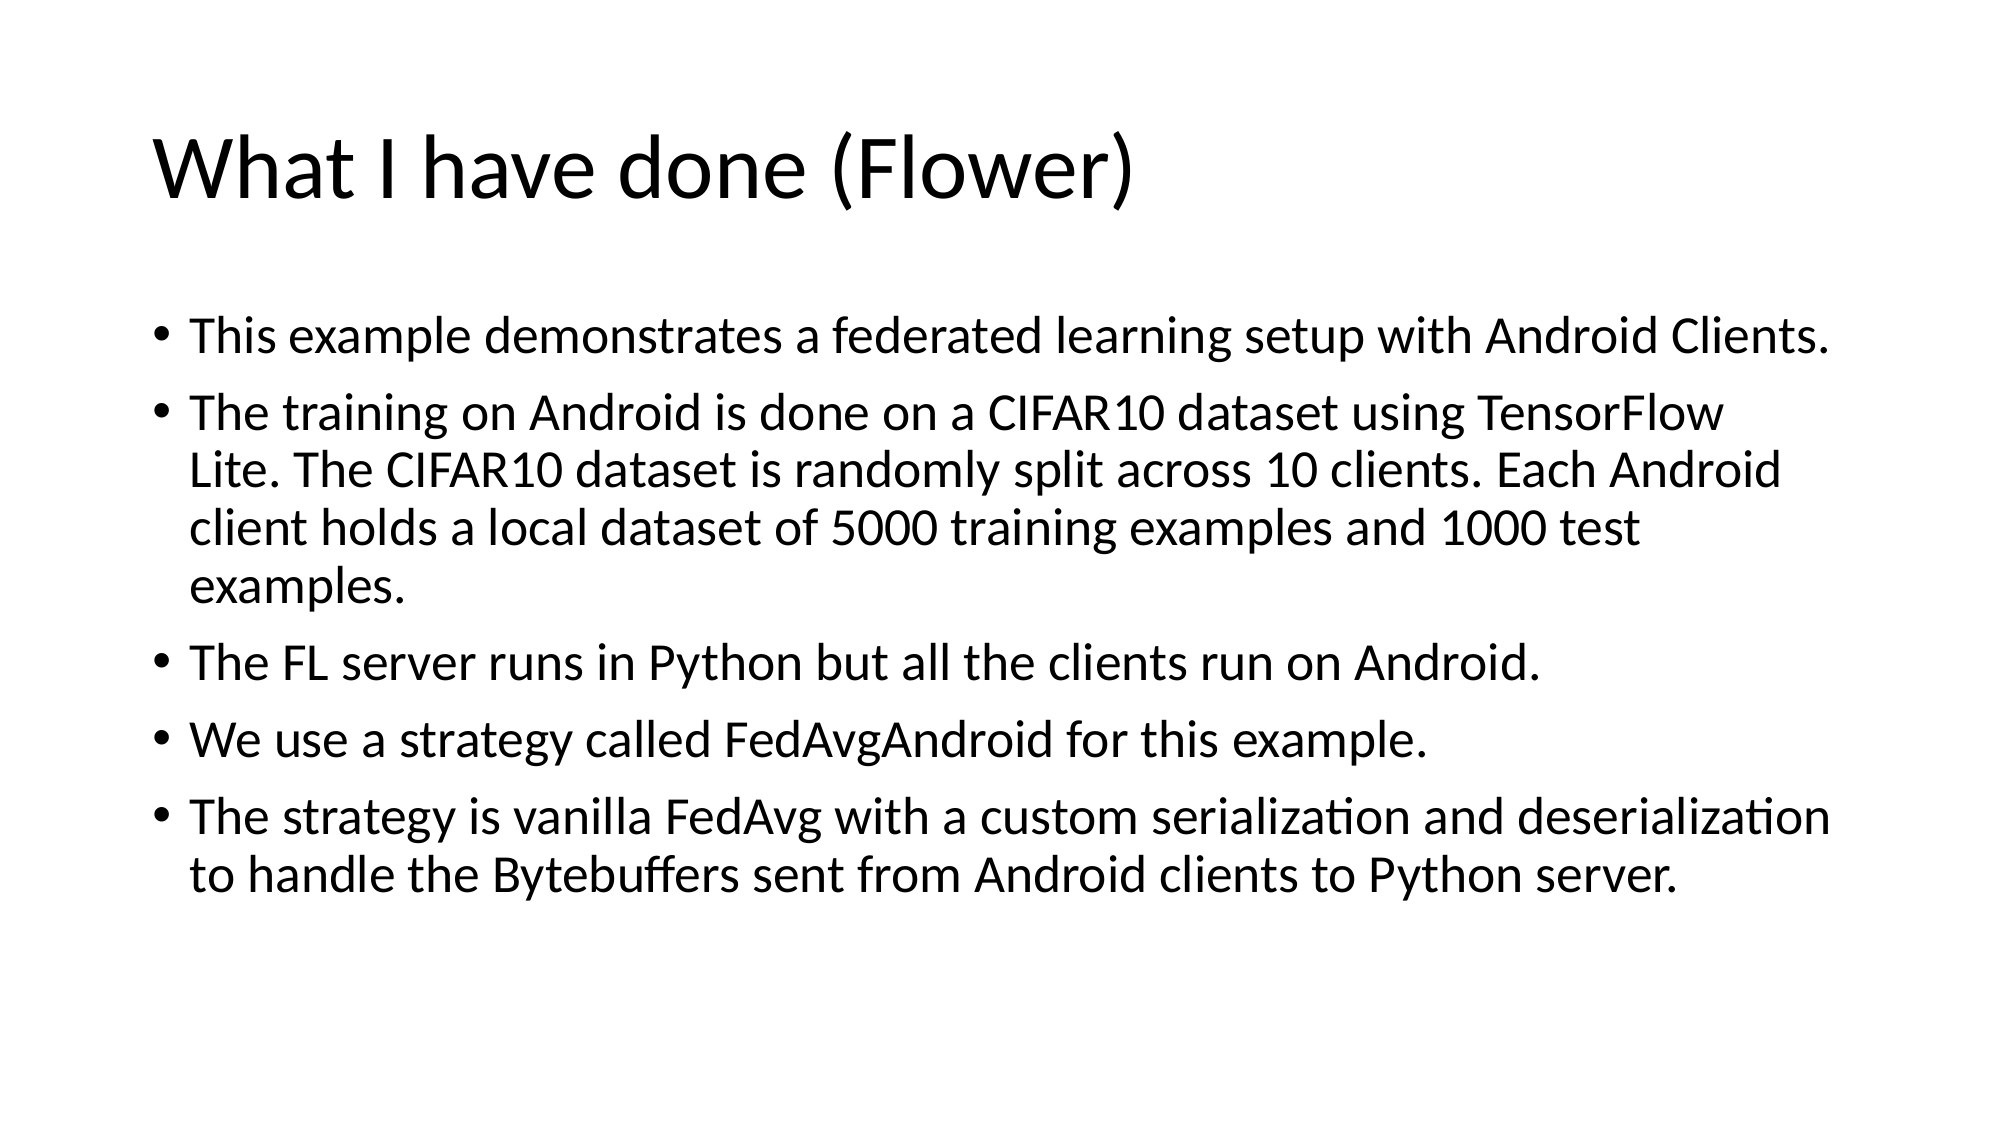

# What I have done (Flower)
This example demonstrates a federated learning setup with Android Clients.
The training on Android is done on a CIFAR10 dataset using TensorFlow Lite. The CIFAR10 dataset is randomly split across 10 clients. Each Android client holds a local dataset of 5000 training examples and 1000 test examples.
The FL server runs in Python but all the clients run on Android.
We use a strategy called FedAvgAndroid for this example.
The strategy is vanilla FedAvg with a custom serialization and deserialization to handle the Bytebuffers sent from Android clients to Python server.